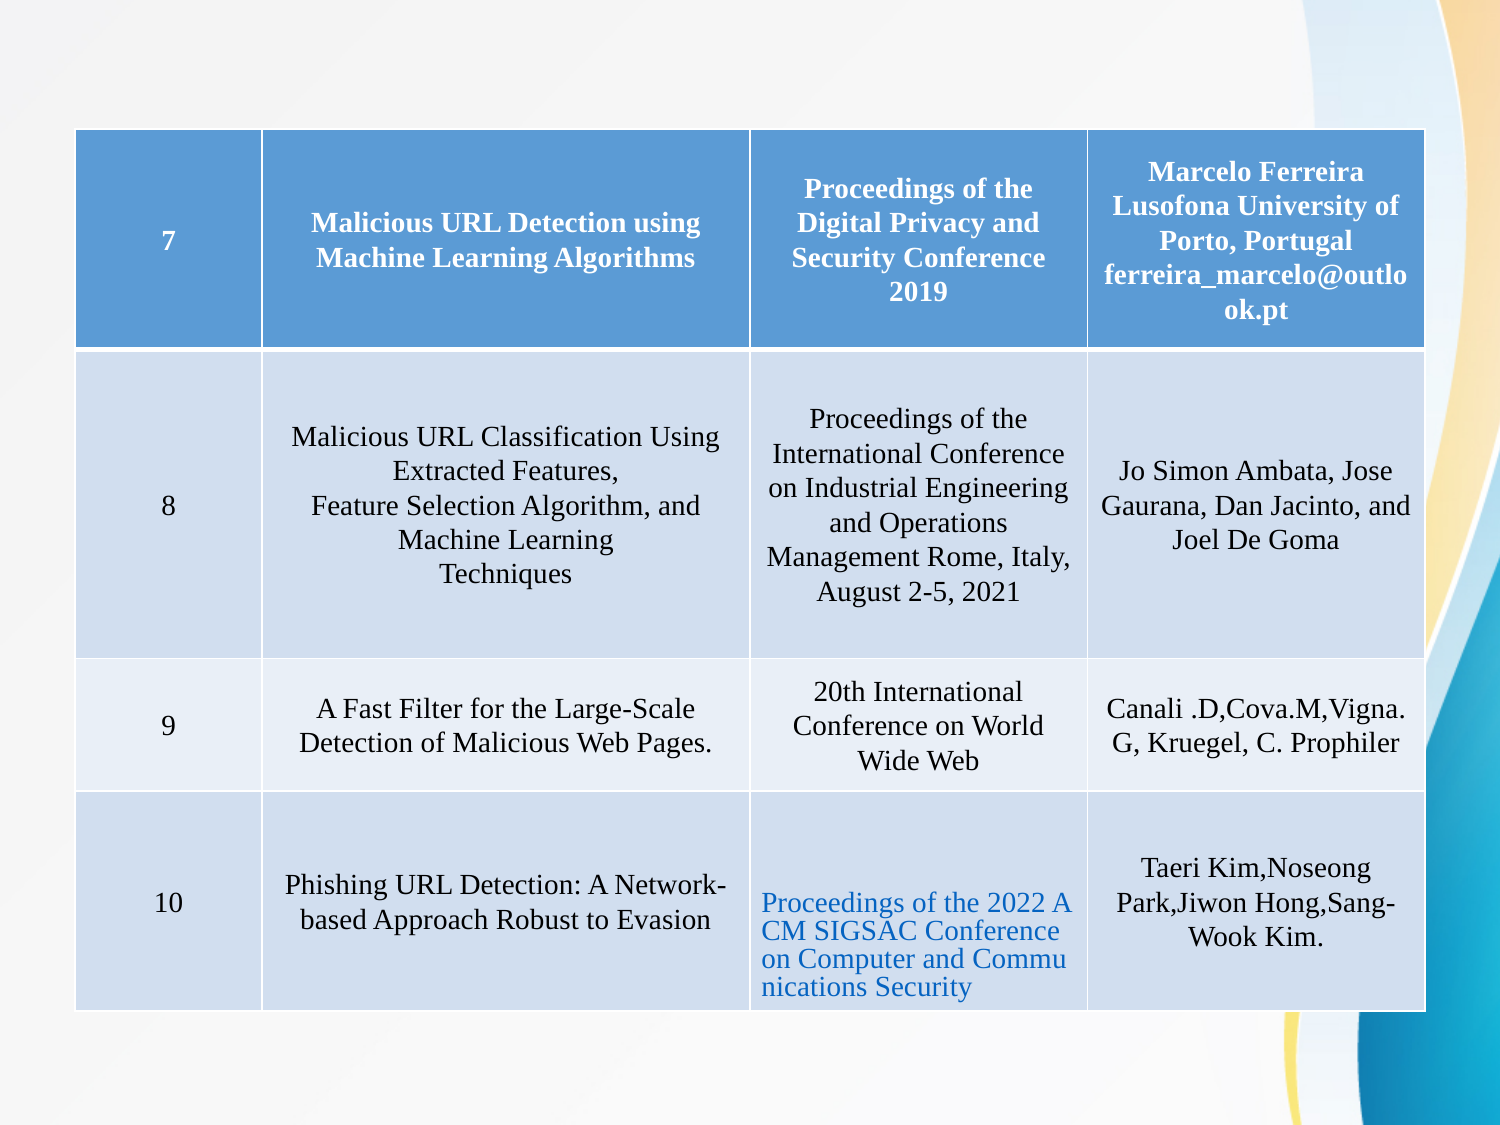

| 7 | Malicious URL Detection using Machine Learning Algorithms | Proceedings of the Digital Privacy and Security Conference 2019 | Marcelo Ferreira Lusofona University of Porto, Portugal ferreira\_marcelo@outlook.pt |
| --- | --- | --- | --- |
| 8 | Malicious URL Classification Using Extracted Features, Feature Selection Algorithm, and Machine Learning Techniques | Proceedings of the International Conference on Industrial Engineering and Operations Management Rome, Italy, August 2-5, 2021 | Jo Simon Ambata, Jose Gaurana, Dan Jacinto, and Joel De Goma |
| 9 | A Fast Filter for the Large-Scale Detection of Malicious Web Pages. | 20th International Conference on World Wide Web | Canali .D,Cova.M,Vigna.G, Kruegel, C. Prophiler |
| 10 | Phishing URL Detection: A Network-based Approach Robust to Evasion | Proceedings of the 2022 ACM SIGSAC Conference on Computer and Communications Security | Taeri Kim,Noseong Park,Jiwon Hong,Sang-Wook Kim. |